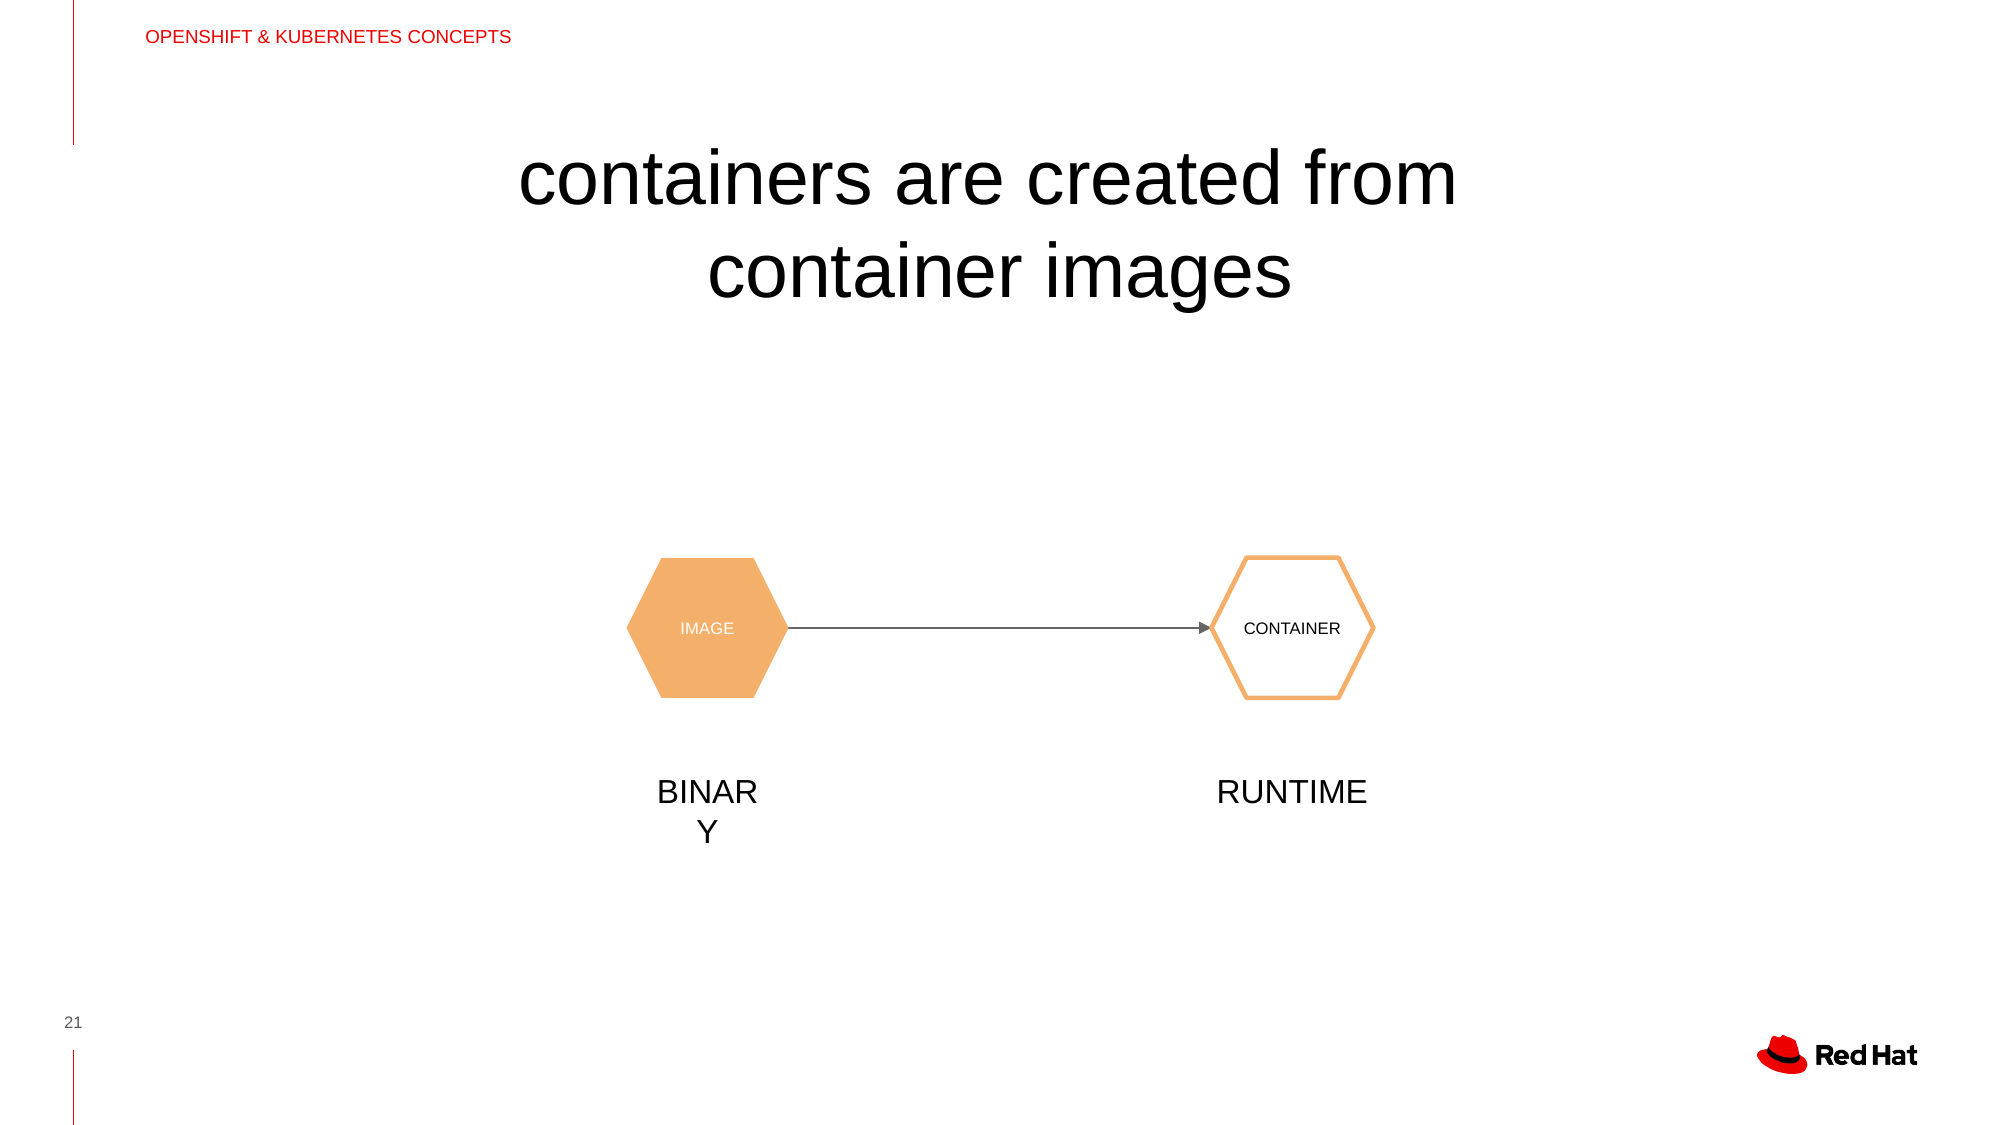

OPENSHIFT & KUBERNETES CONCEPTS
containers are created from
container images
CONTAINER
IMAGE
BINARY
RUNTIME
21